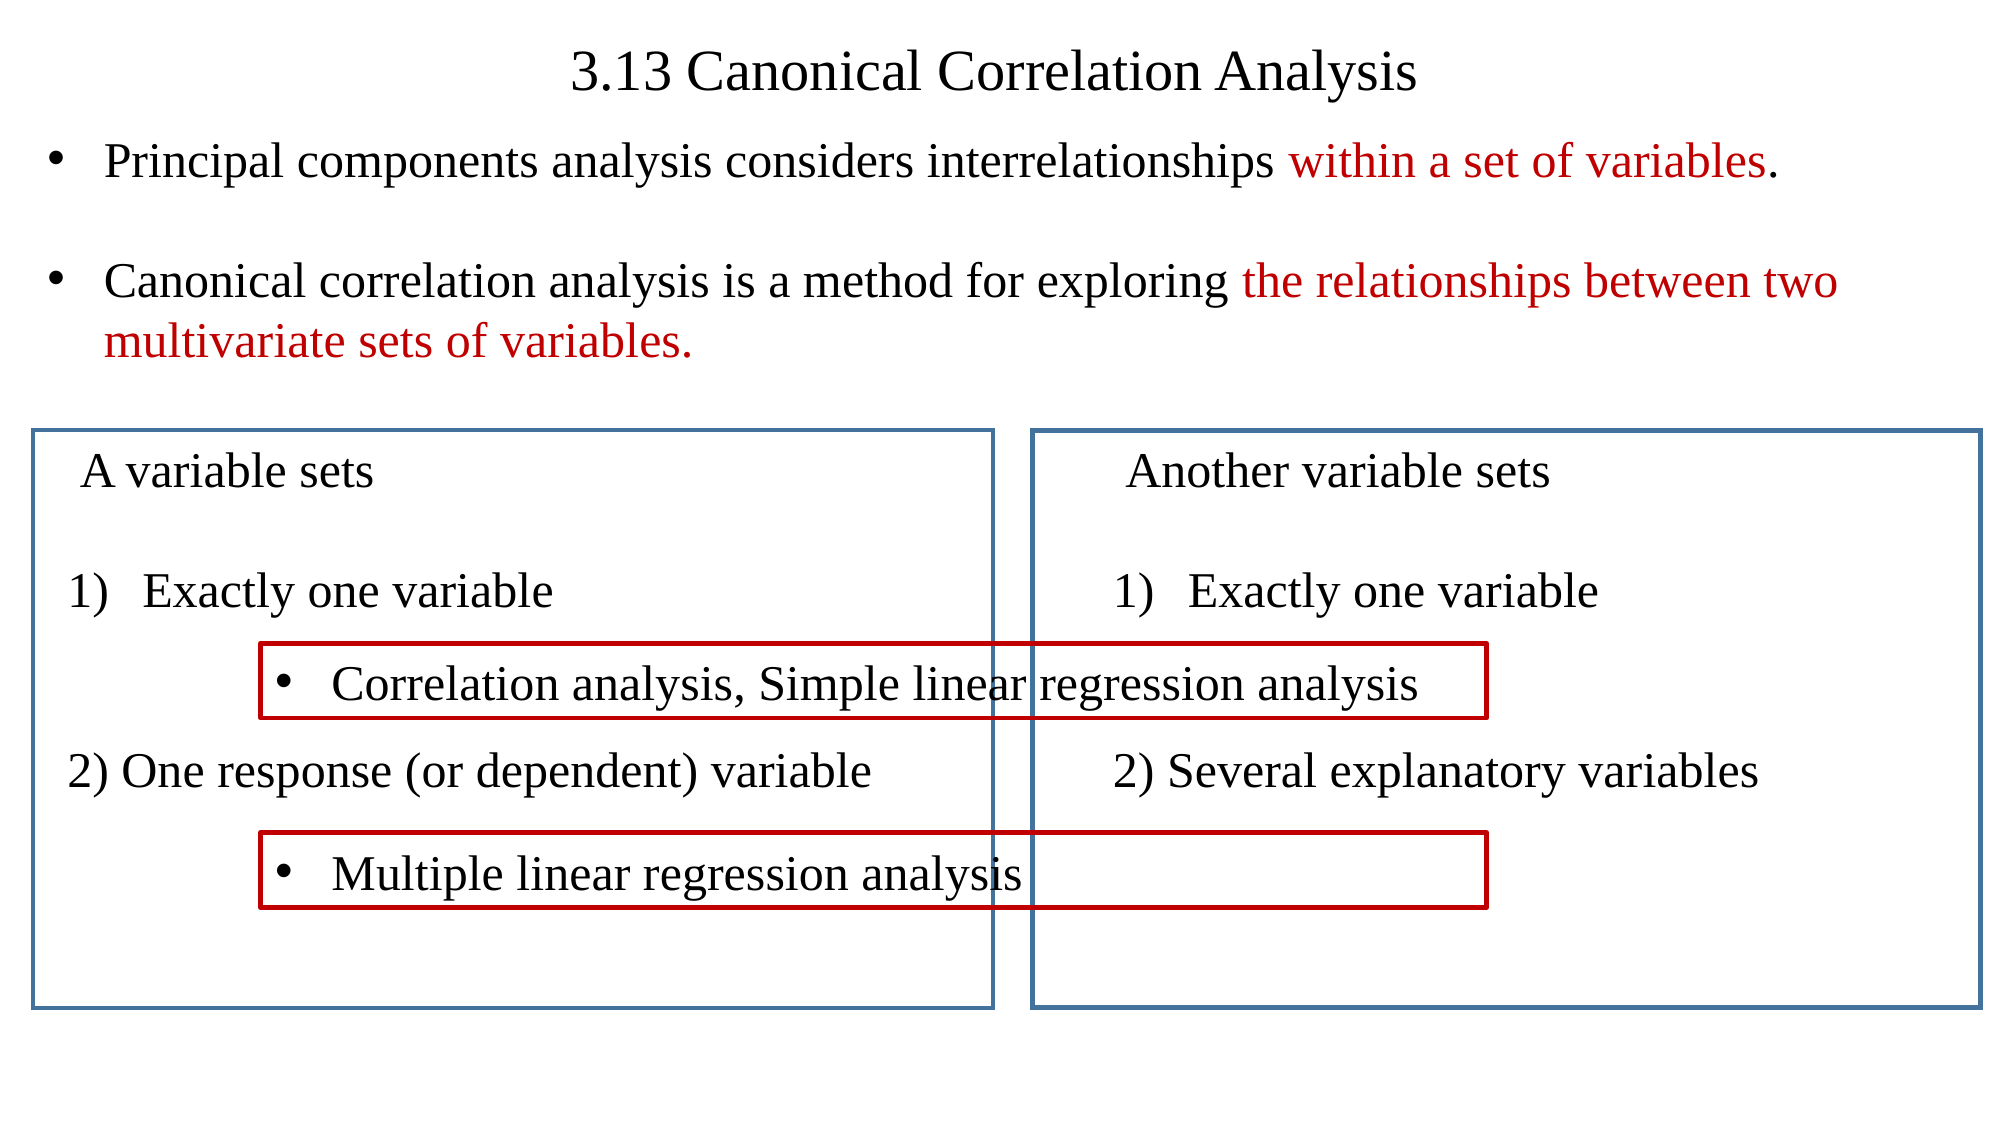

3.13 Canonical Correlation Analysis
Principal components analysis considers interrelationships within a set of variables.

Canonical correlation analysis is a method for exploring the relationships between two multivariate sets of variables.

 A variable sets

Exactly one variable

2) One response (or dependent) variable

 Another variable sets

Exactly one variable

2) Several explanatory variables
Correlation analysis, Simple linear regression analysis
Multiple linear regression analysis